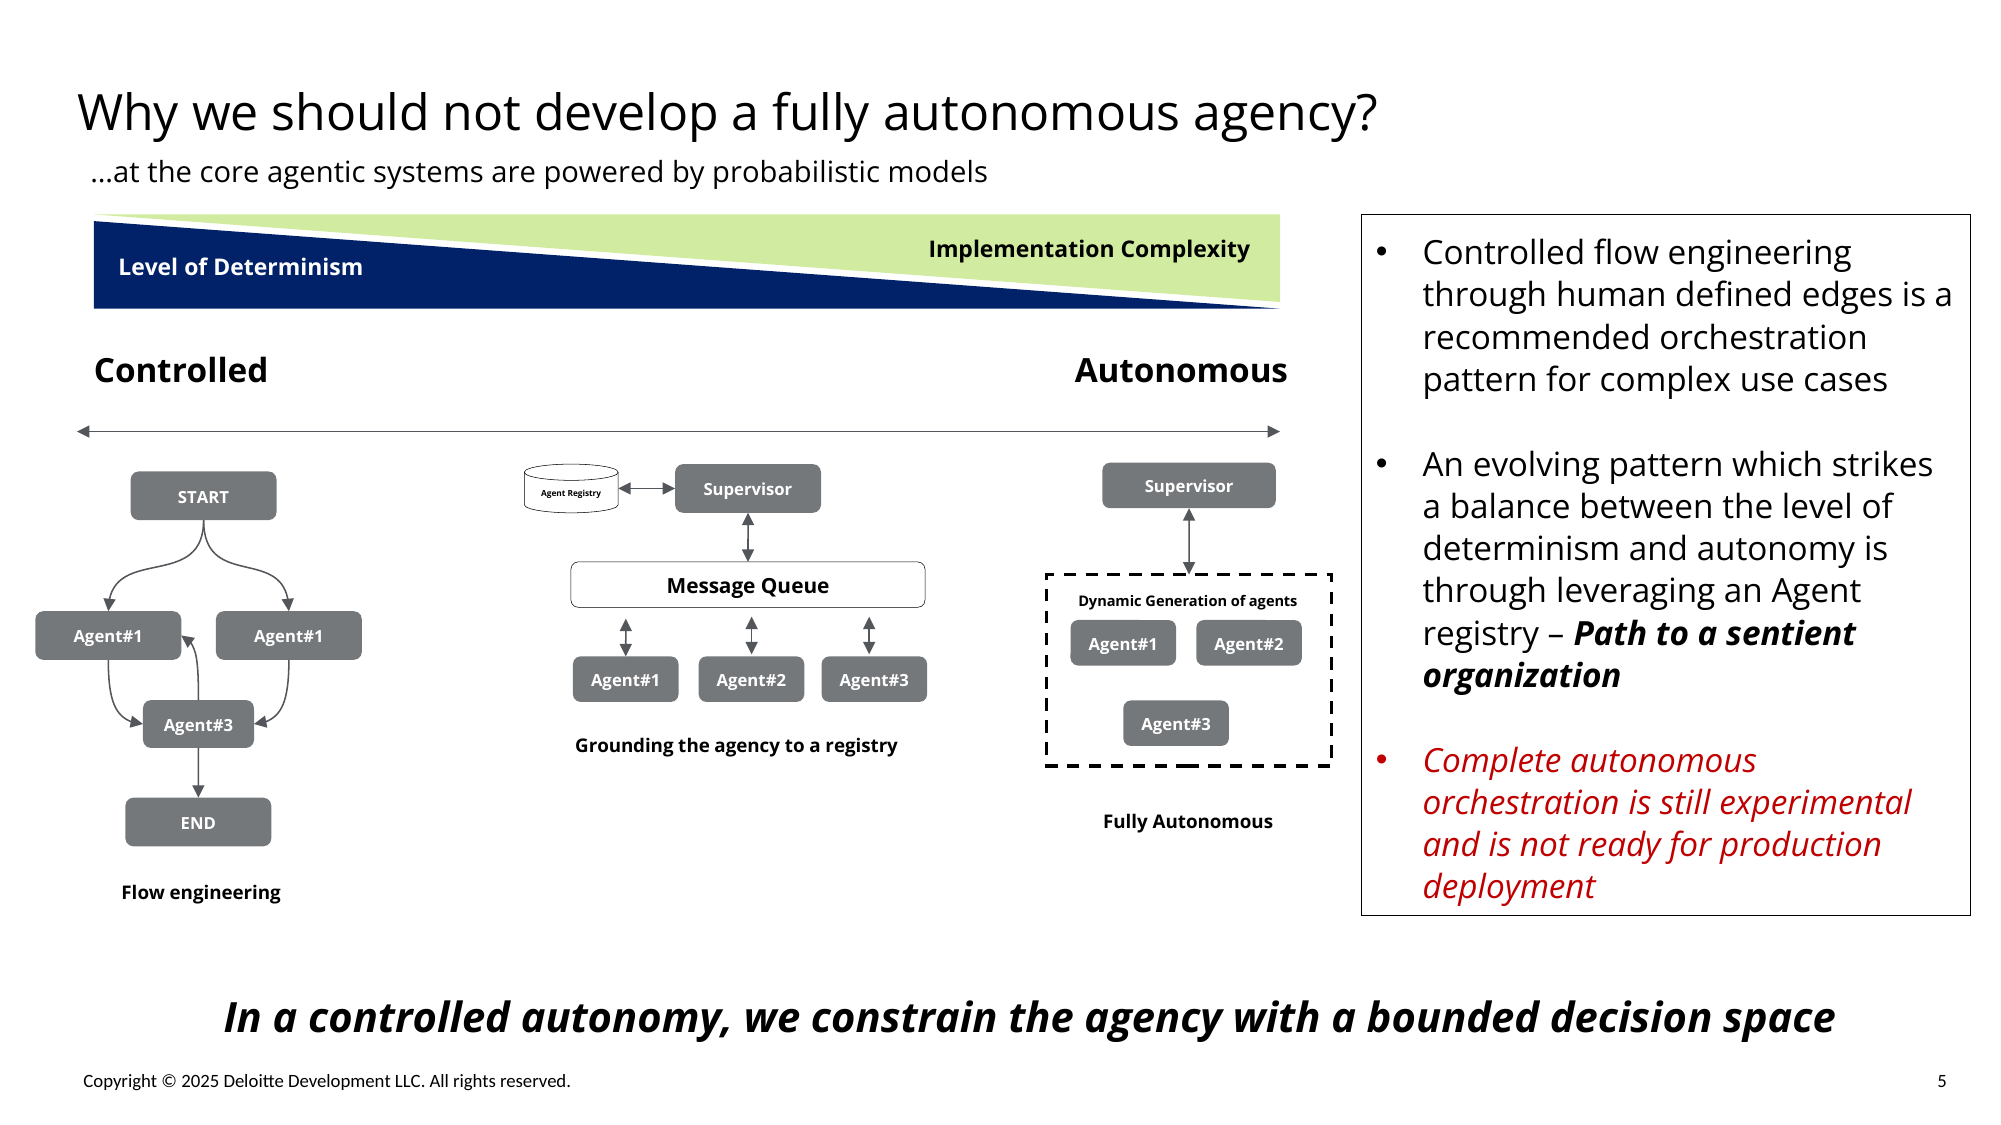

# Why we should not develop a fully autonomous agency?
…at the core agentic systems are powered by probabilistic models

Implementation Complexity
Level of Determinism
Controlled flow engineering through human defined edges is a recommended orchestration pattern for complex use cases

An evolving pattern which strikes a balance between the level of determinism and autonomy is through leveraging an Agent registry – Path to a sentient organization

Complete autonomous orchestration is still experimental and is not ready for production deployment
Controlled
Autonomous
Supervisor
Agent Registry
Supervisor
START
Message Queue

Dynamic Generation of agents
Agent#1
Agent#1
Agent#1
Agent#2
Agent#1
Agent#2
Agent#3
Agent#3
Agent#3
Grounding the agency to a registry
END
Fully Autonomous
Flow engineering
In a controlled autonomy, we constrain the agency with a bounded decision space